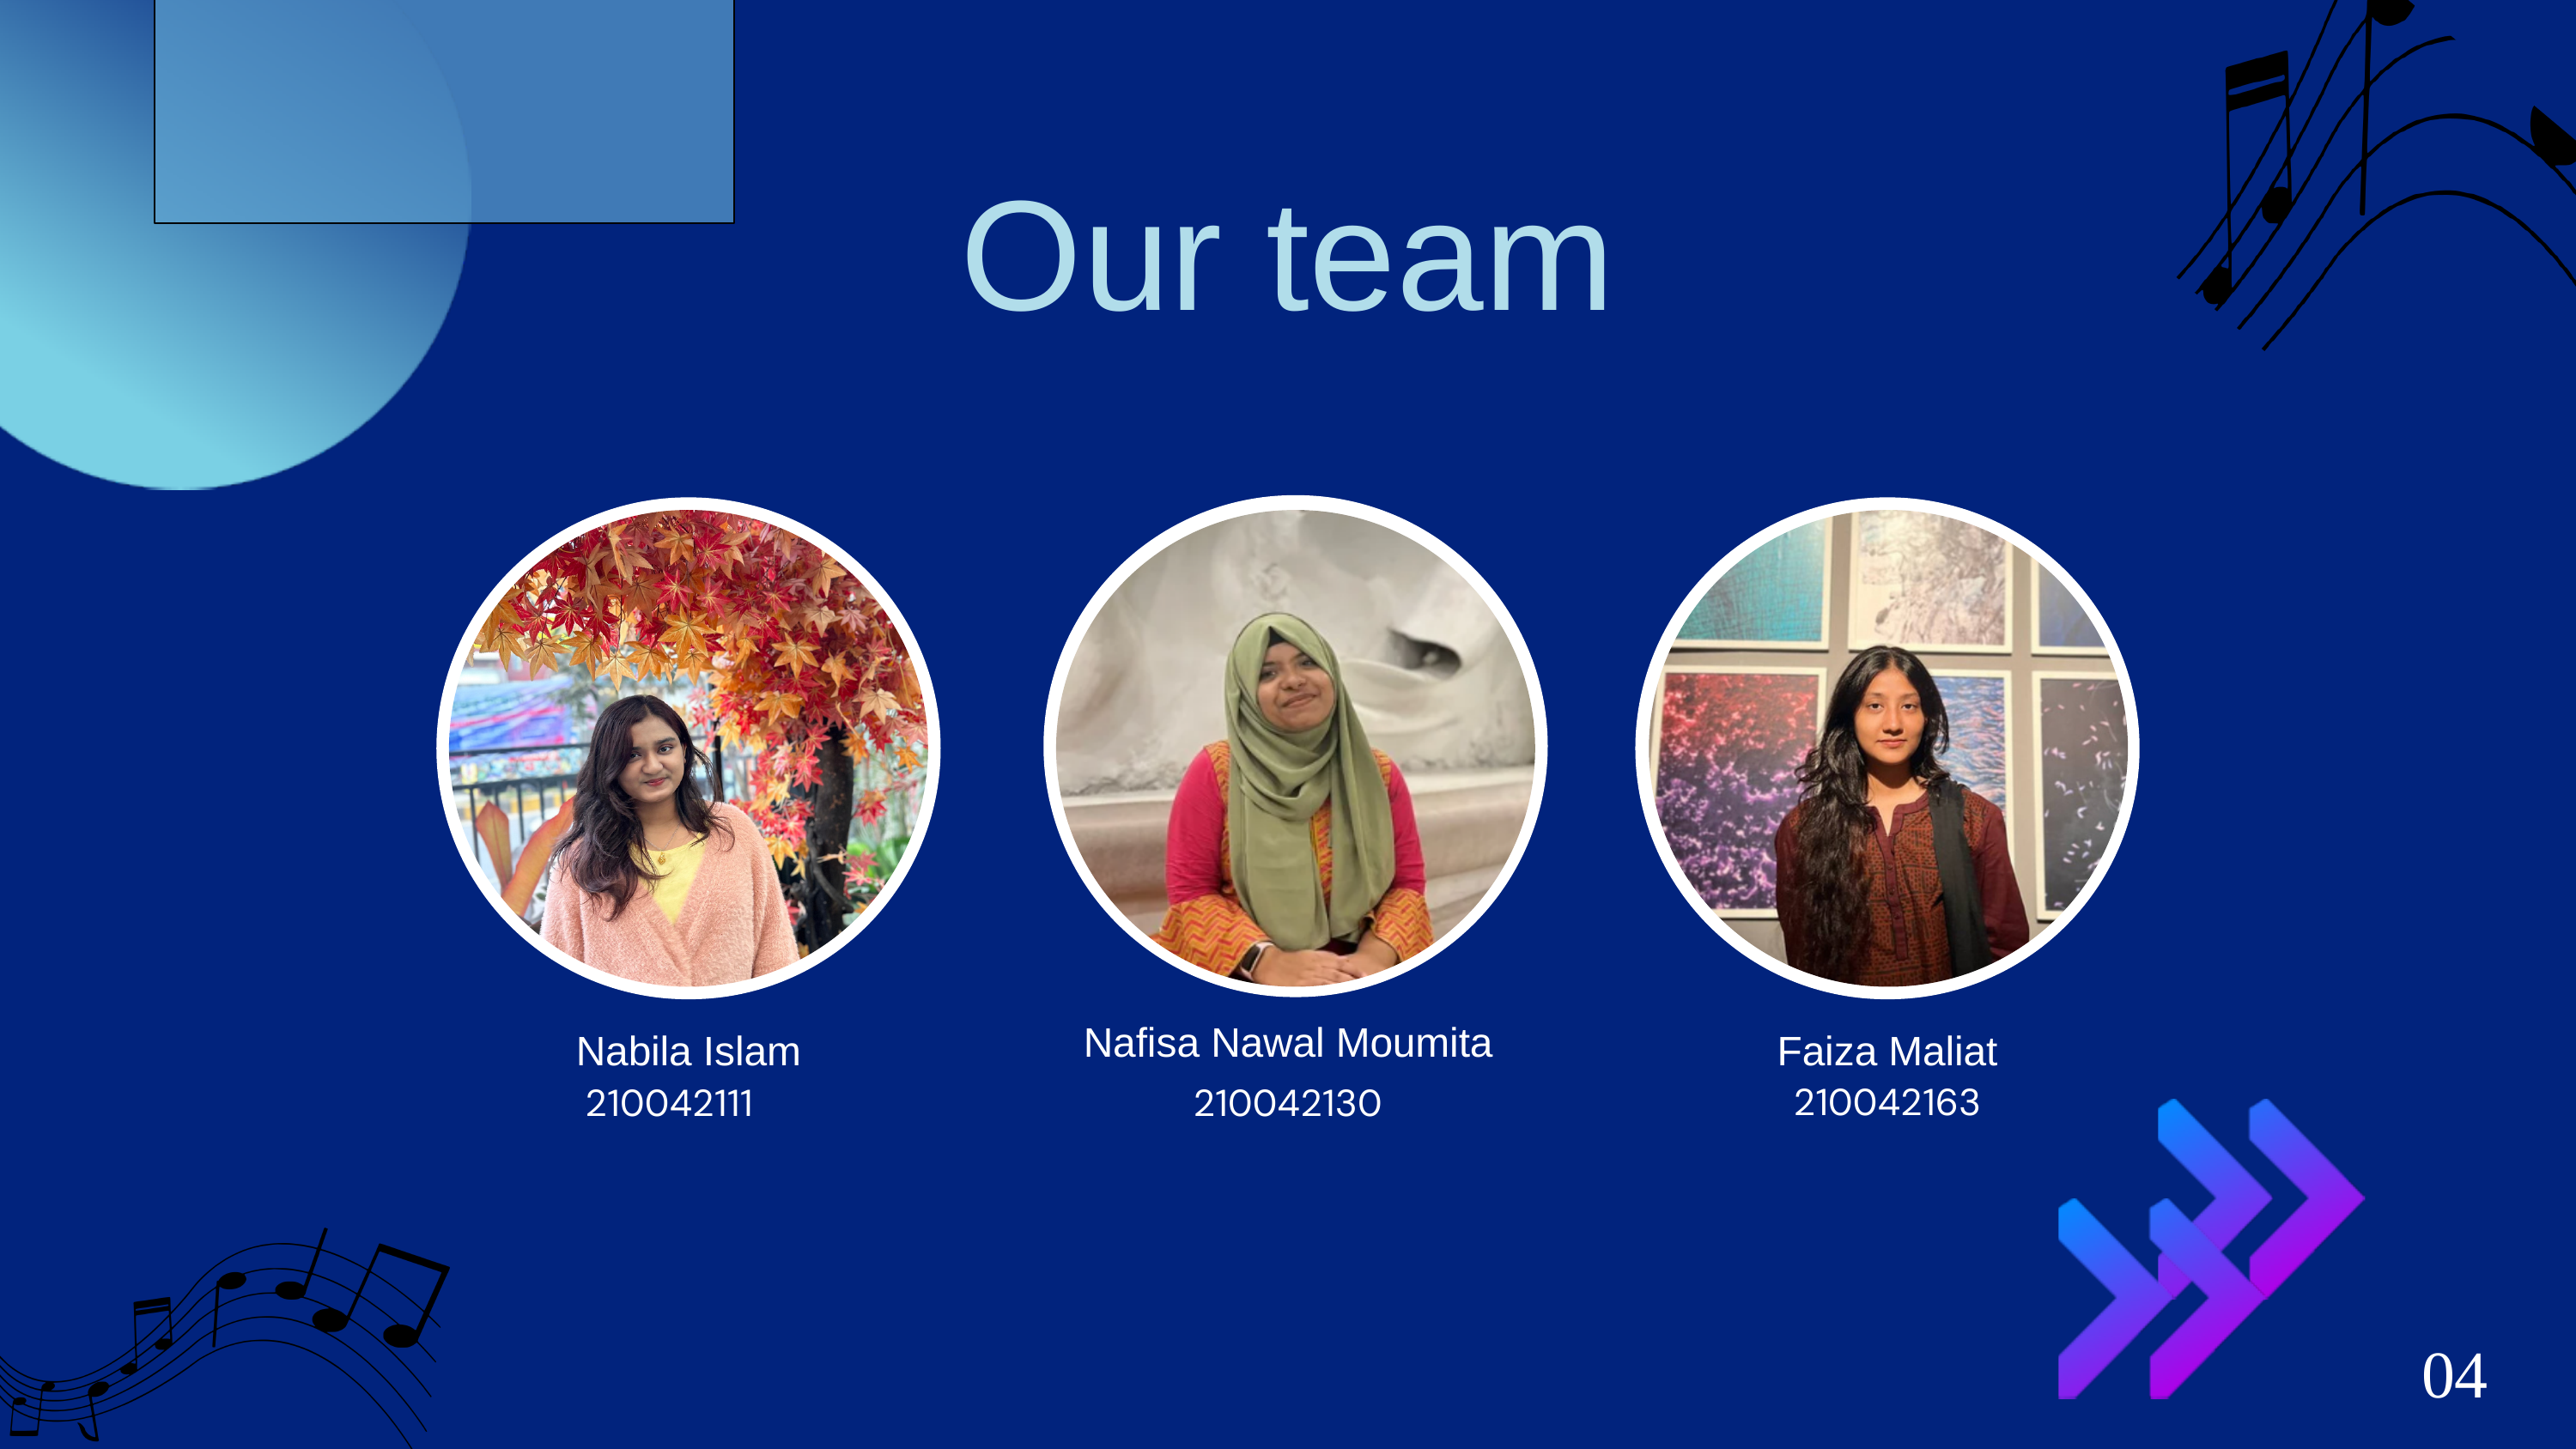

Our team

Nafisa Nawal Moumita
Nabila Islam
Faiza Maliat
210042163
210042111
210042130

04